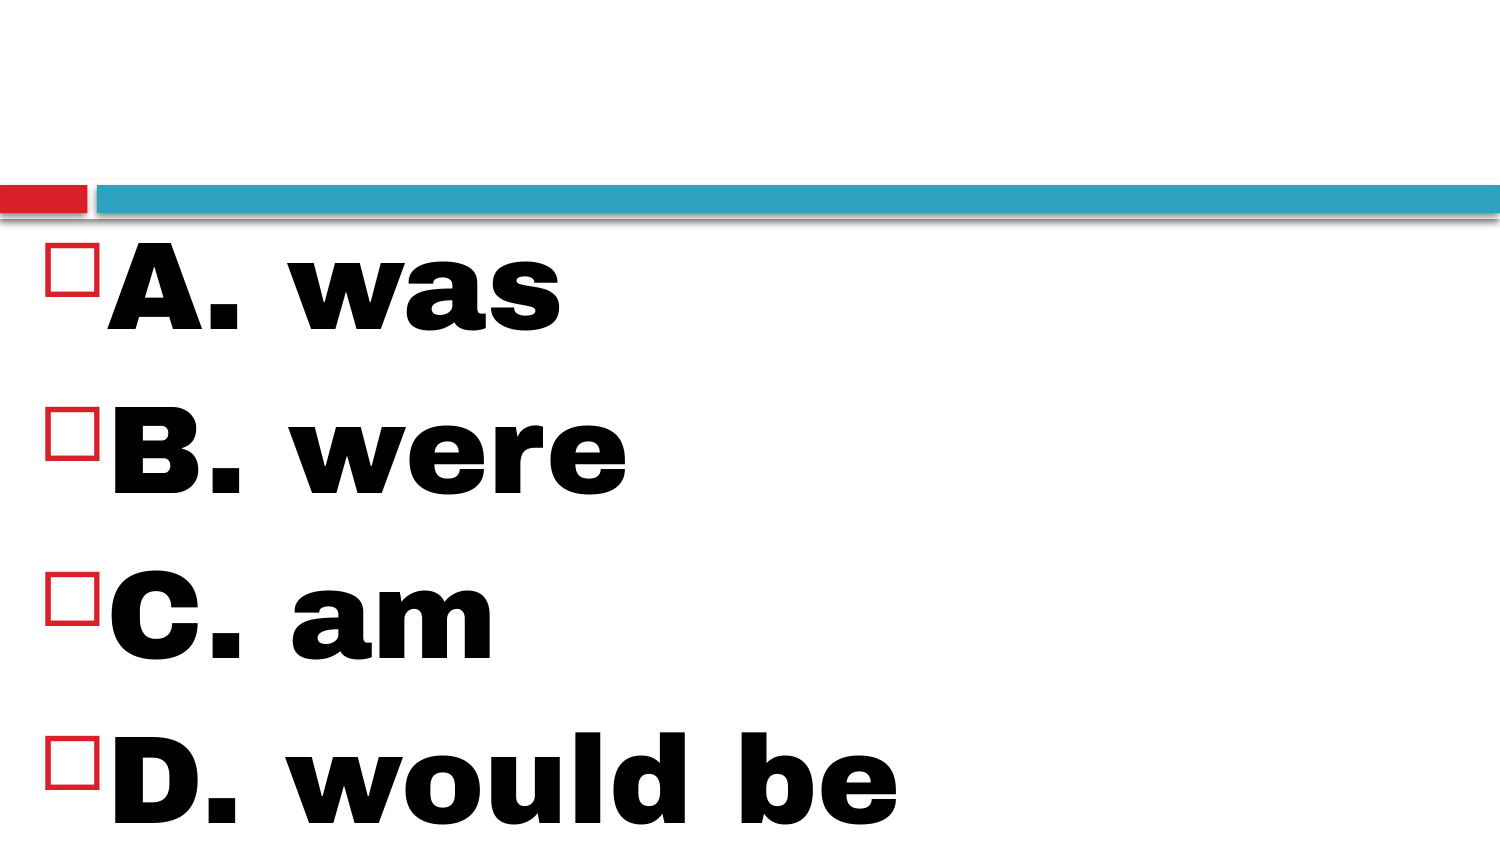

#
A. was
B. were
C. am
D. would be